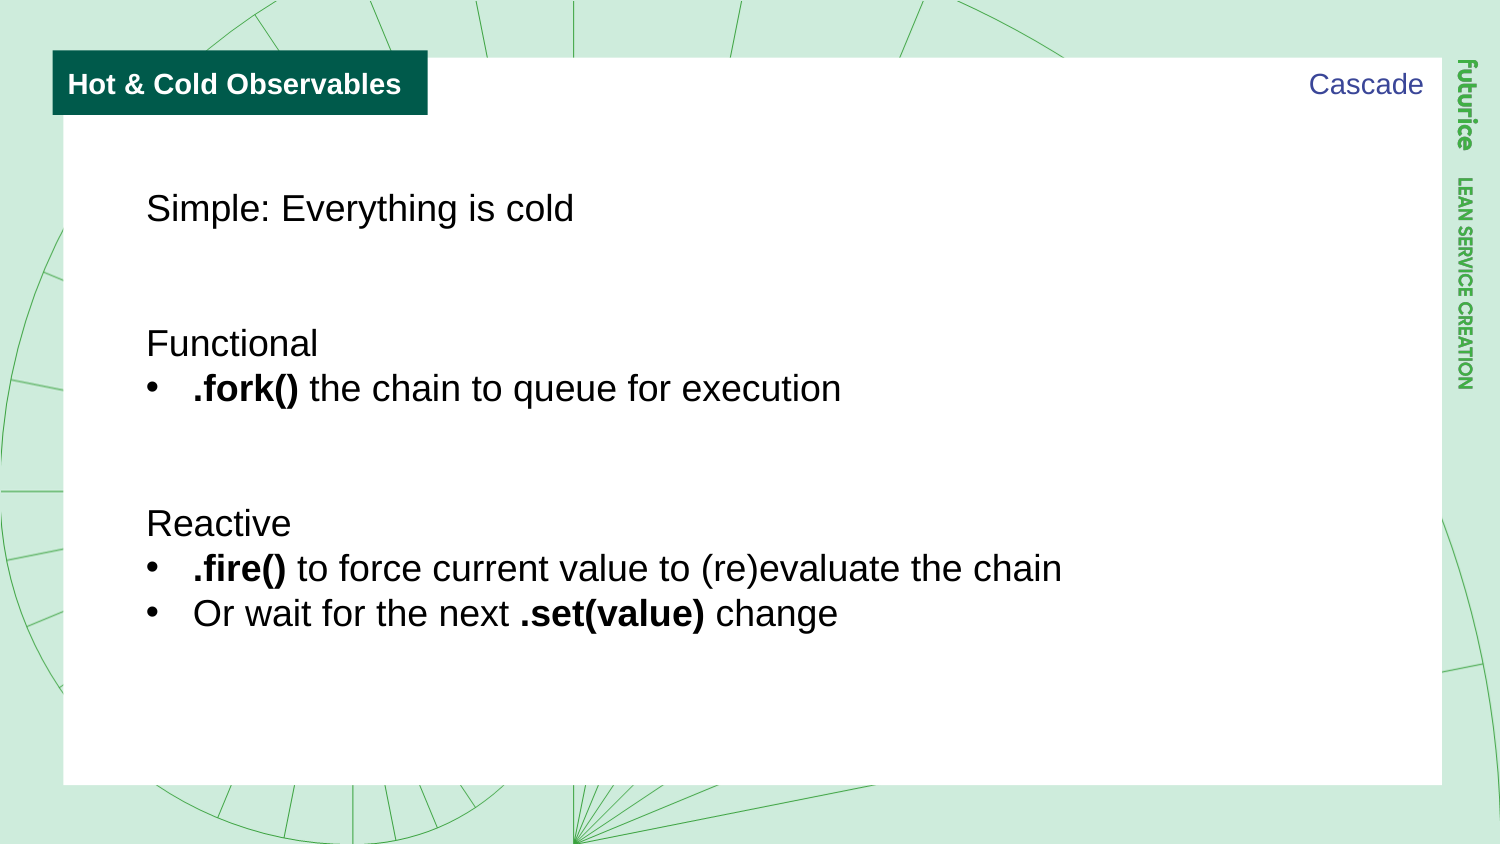

Hot & Cold Observables
Cascade
Simple: Everything is cold

Functional
.fork() the chain to queue for execution

Reactive
.fire() to force current value to (re)evaluate the chain
Or wait for the next .set(value) change